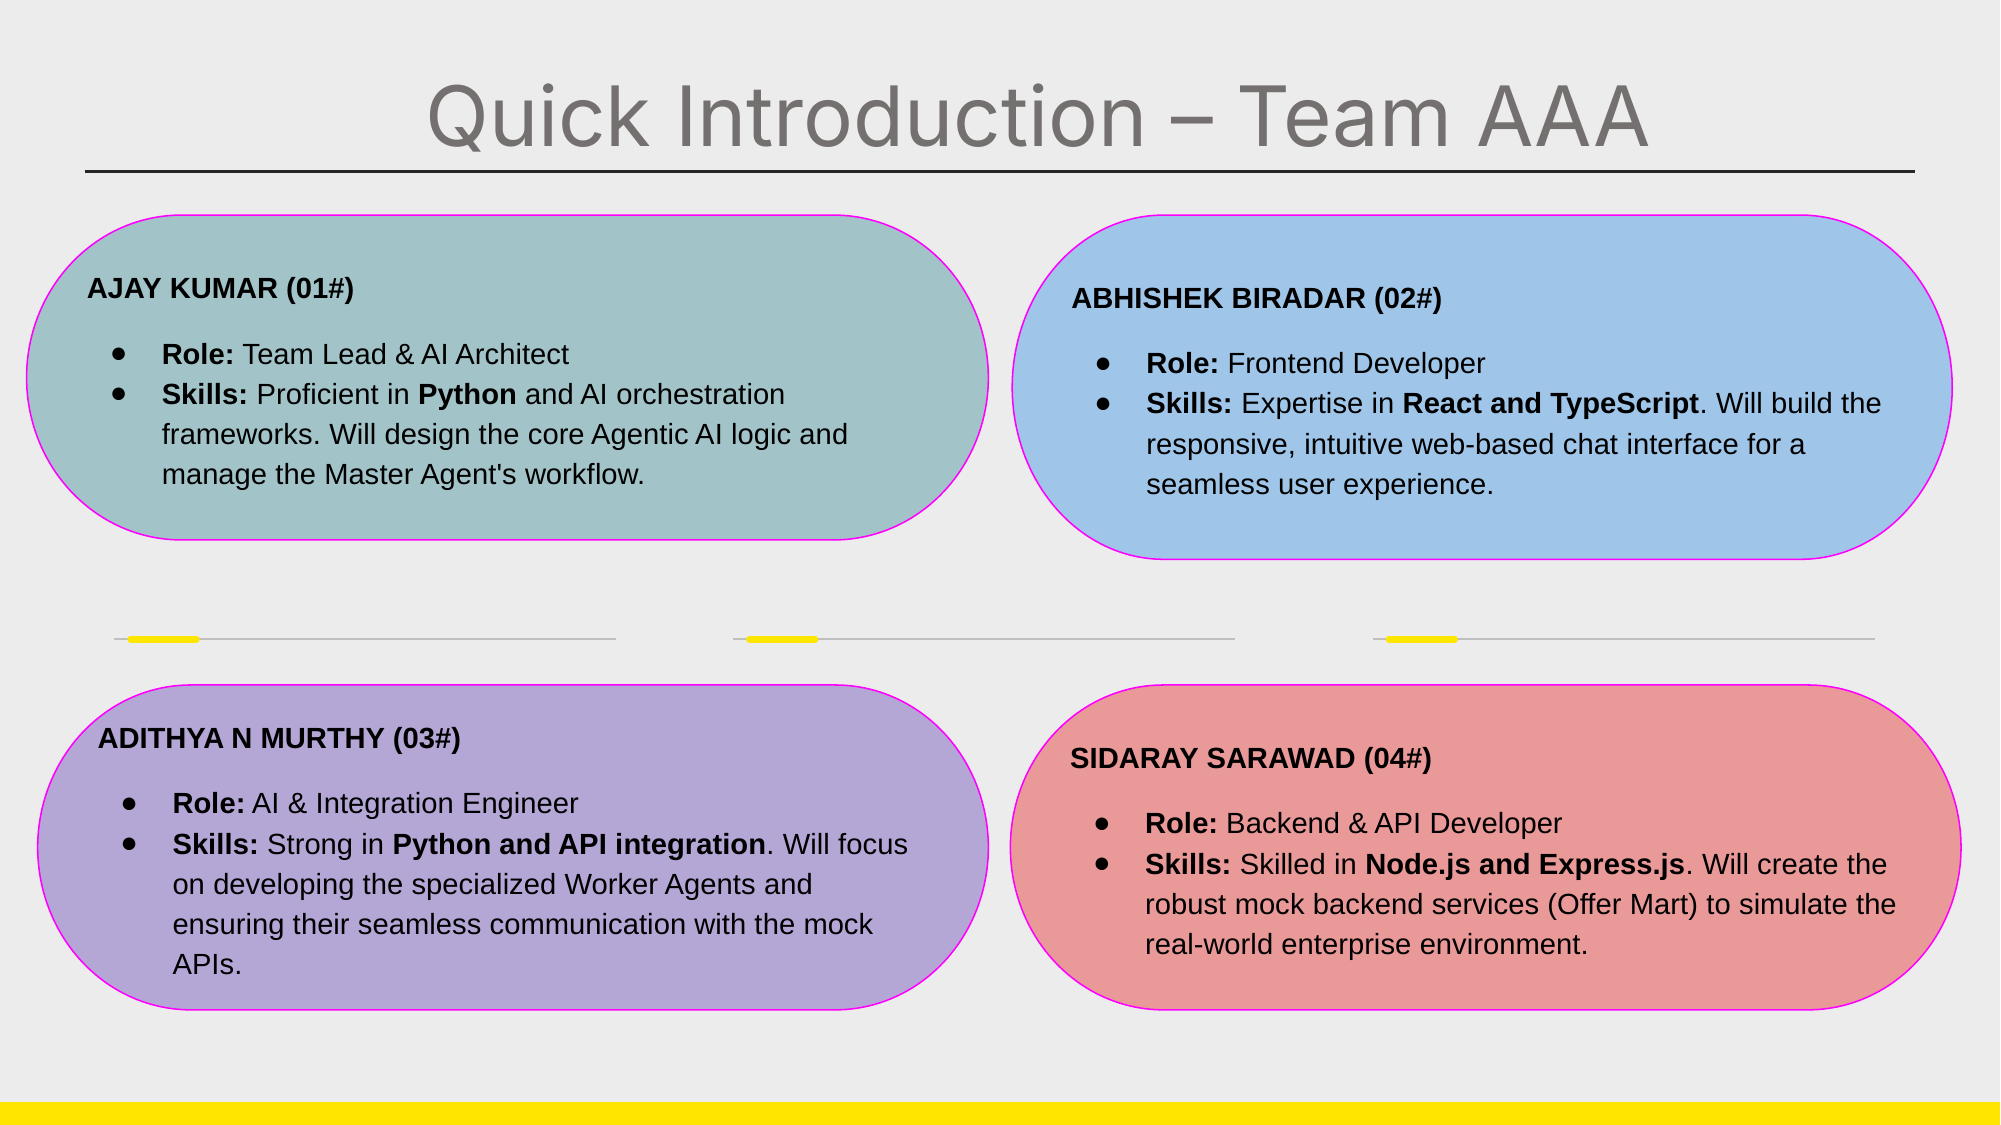

Quick Introduction – Team AAA
AJAY KUMAR (01#)
Role: Team Lead & AI Architect
Skills: Proficient in Python and AI orchestration frameworks. Will design the core Agentic AI logic and manage the Master Agent's workflow.
ABHISHEK BIRADAR (02#)
Role: Frontend Developer
Skills: Expertise in React and TypeScript. Will build the responsive, intuitive web-based chat interface for a seamless user experience.

03#
xyz
05#
xyz
ADITHYA N MURTHY (03#)
Role: AI & Integration Engineer
Skills: Strong in Python and API integration. Will focus on developing the specialized Worker Agents and ensuring their seamless communication with the mock APIs.
SIDARAY SARAWAD (04#)
Role: Backend & API Developer
Skills: Skilled in Node.js and Express.js. Will create the robust mock backend services (Offer Mart) to simulate the real-world enterprise environment.